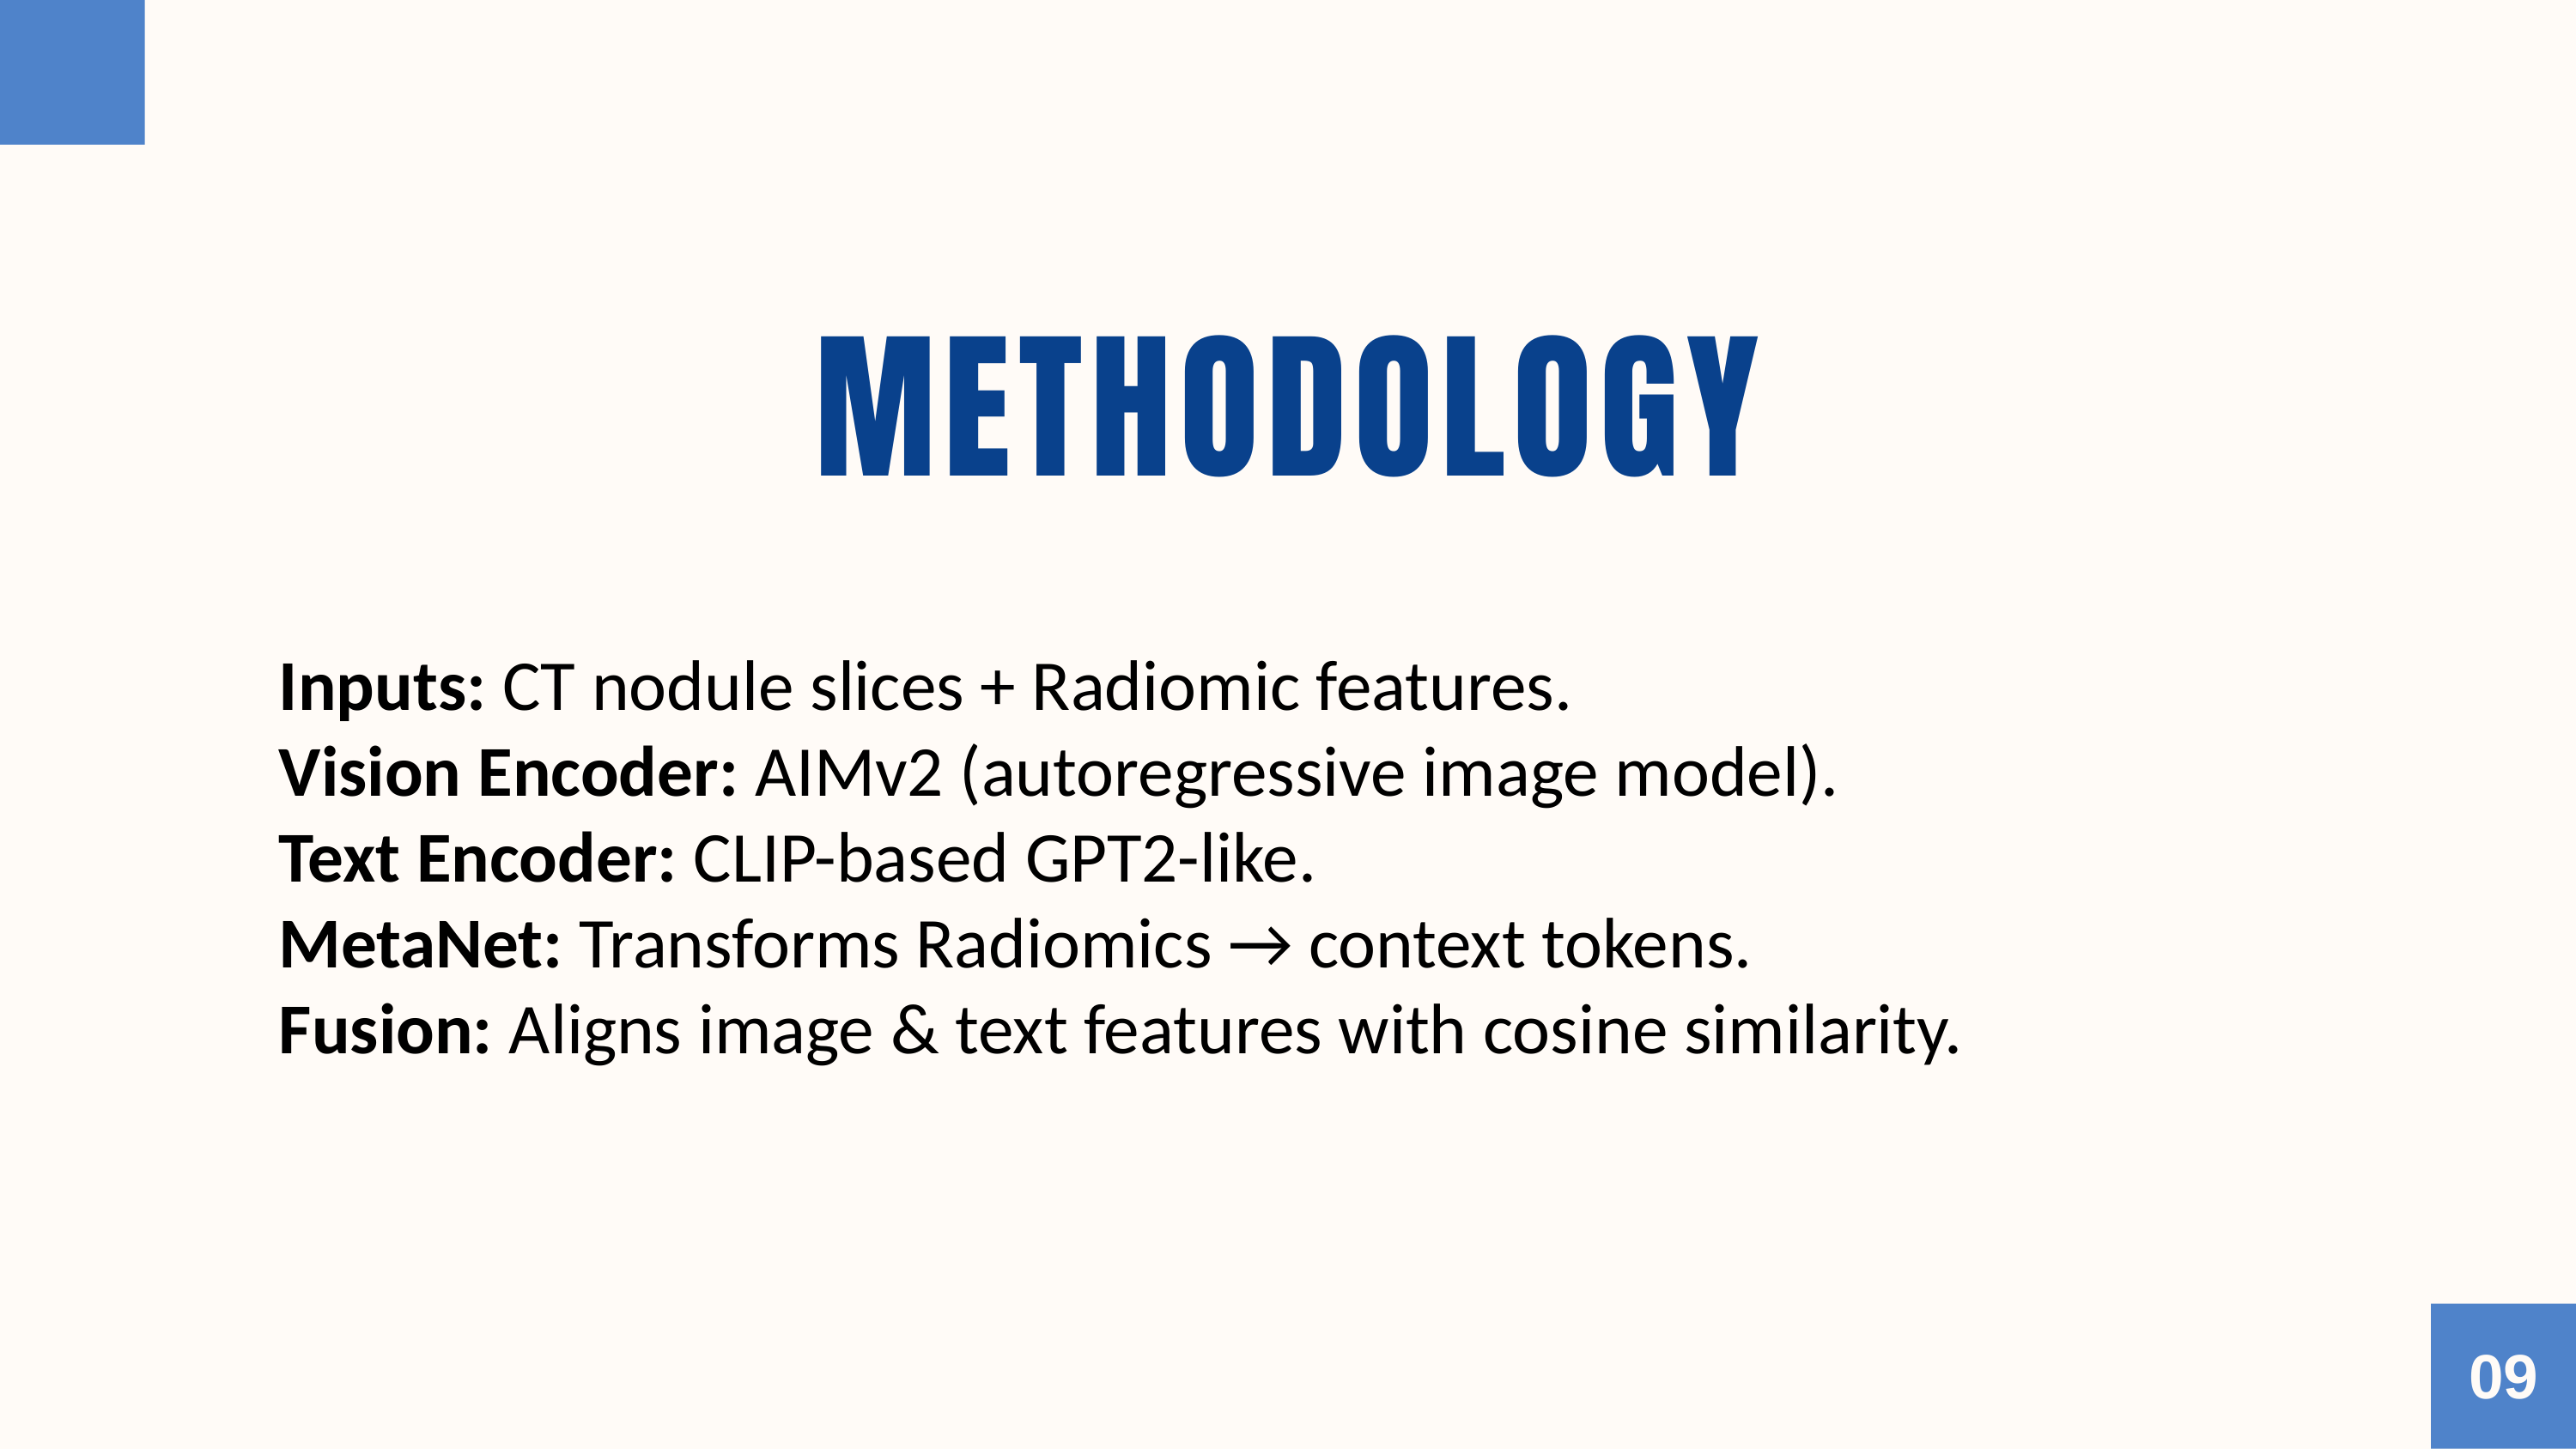

METHODOLOGY
Inputs: CT nodule slices + Radiomic features.
Vision Encoder: AIMv2 (autoregressive image model).
Text Encoder: CLIP-based GPT2-like.
MetaNet: Transforms Radiomics → context tokens.
Fusion: Aligns image & text features with cosine similarity.

09